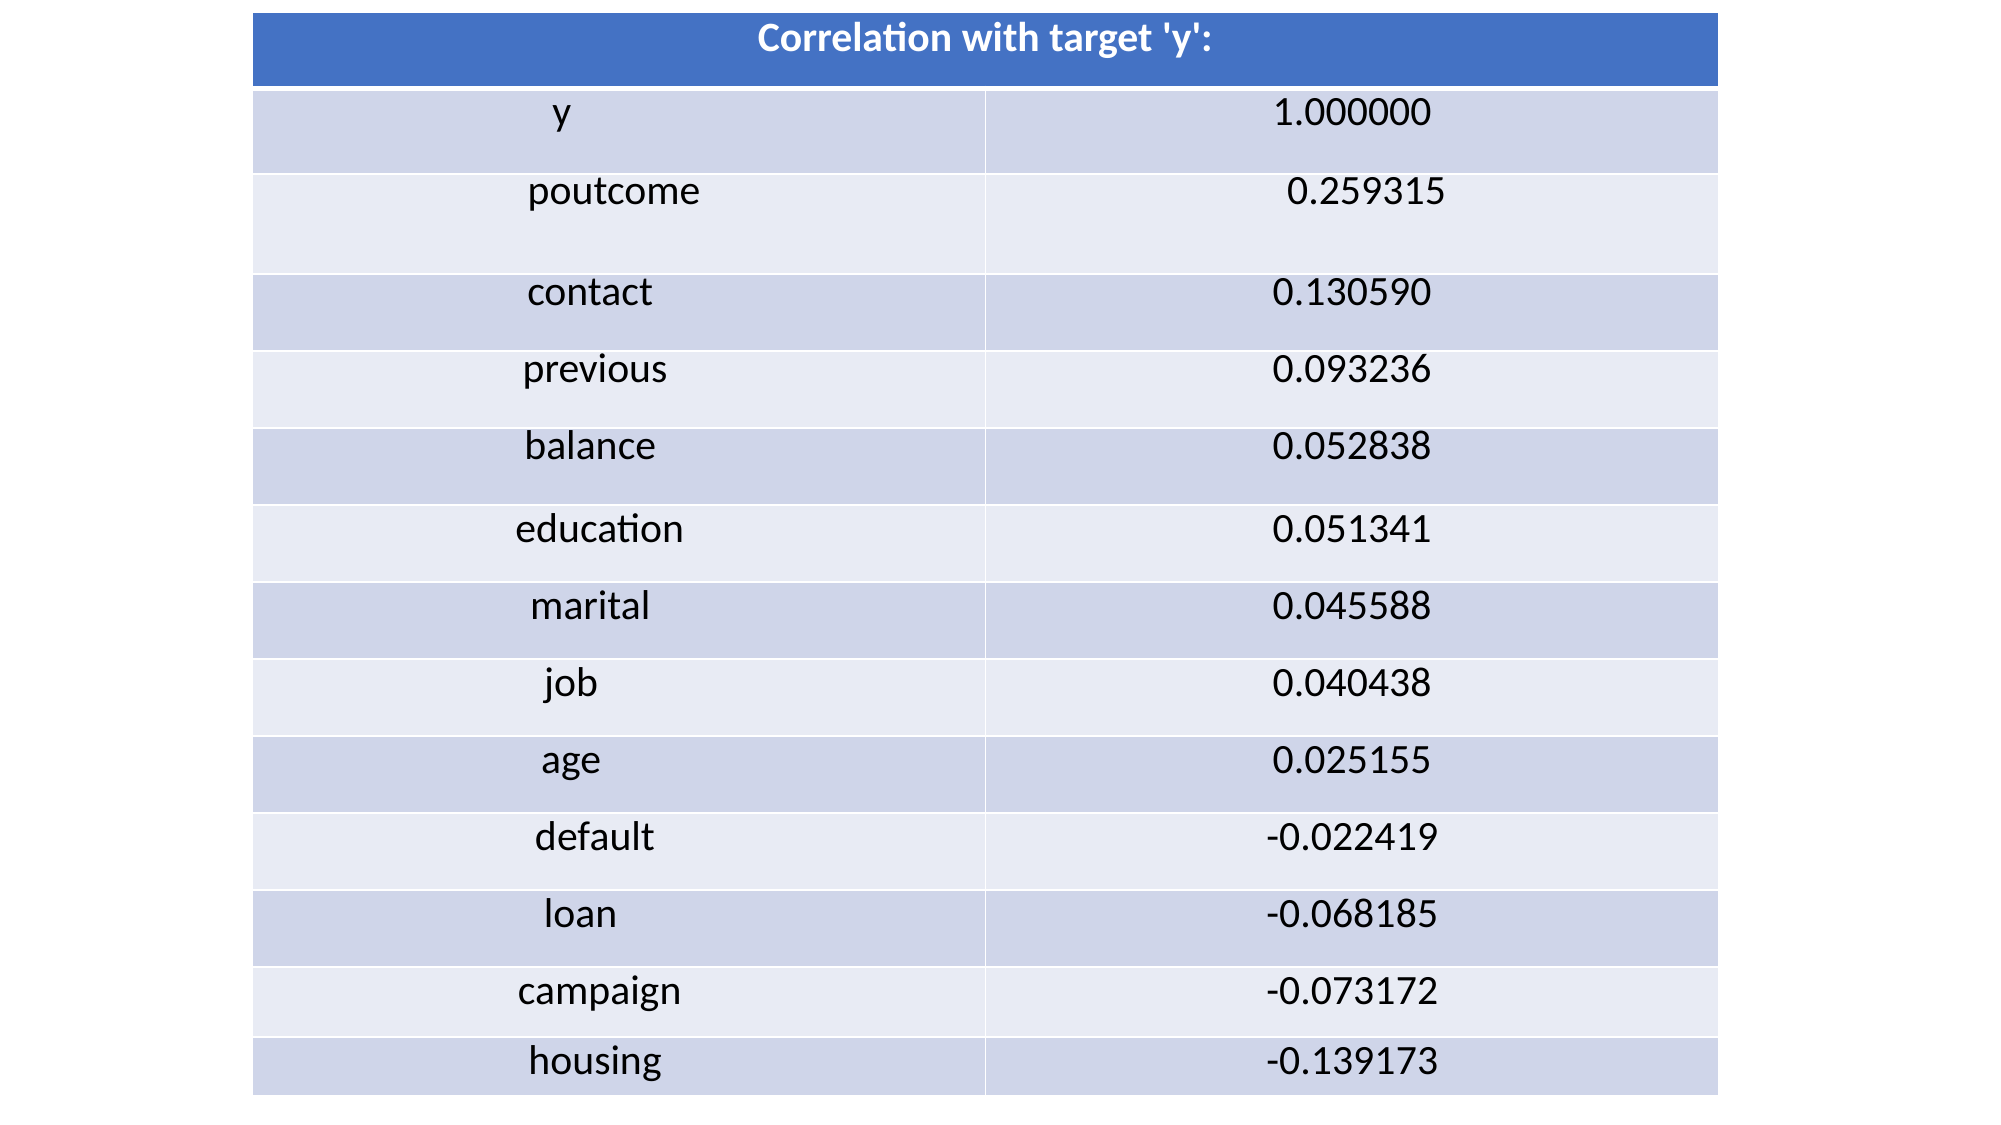

| Correlation with target 'y': |  |
| --- | --- |
| y | 1.000000 |
| poutcome | 0.259315 |
| contact | 0.130590 |
| previous | 0.093236 |
| balance | 0.052838 |
| education | 0.051341 |
| marital | 0.045588 |
| job | 0.040438 |
| age | 0.025155 |
| default | -0.022419 |
| loan | -0.068185 |
| campaign | -0.073172 |
| housing | -0.139173 |